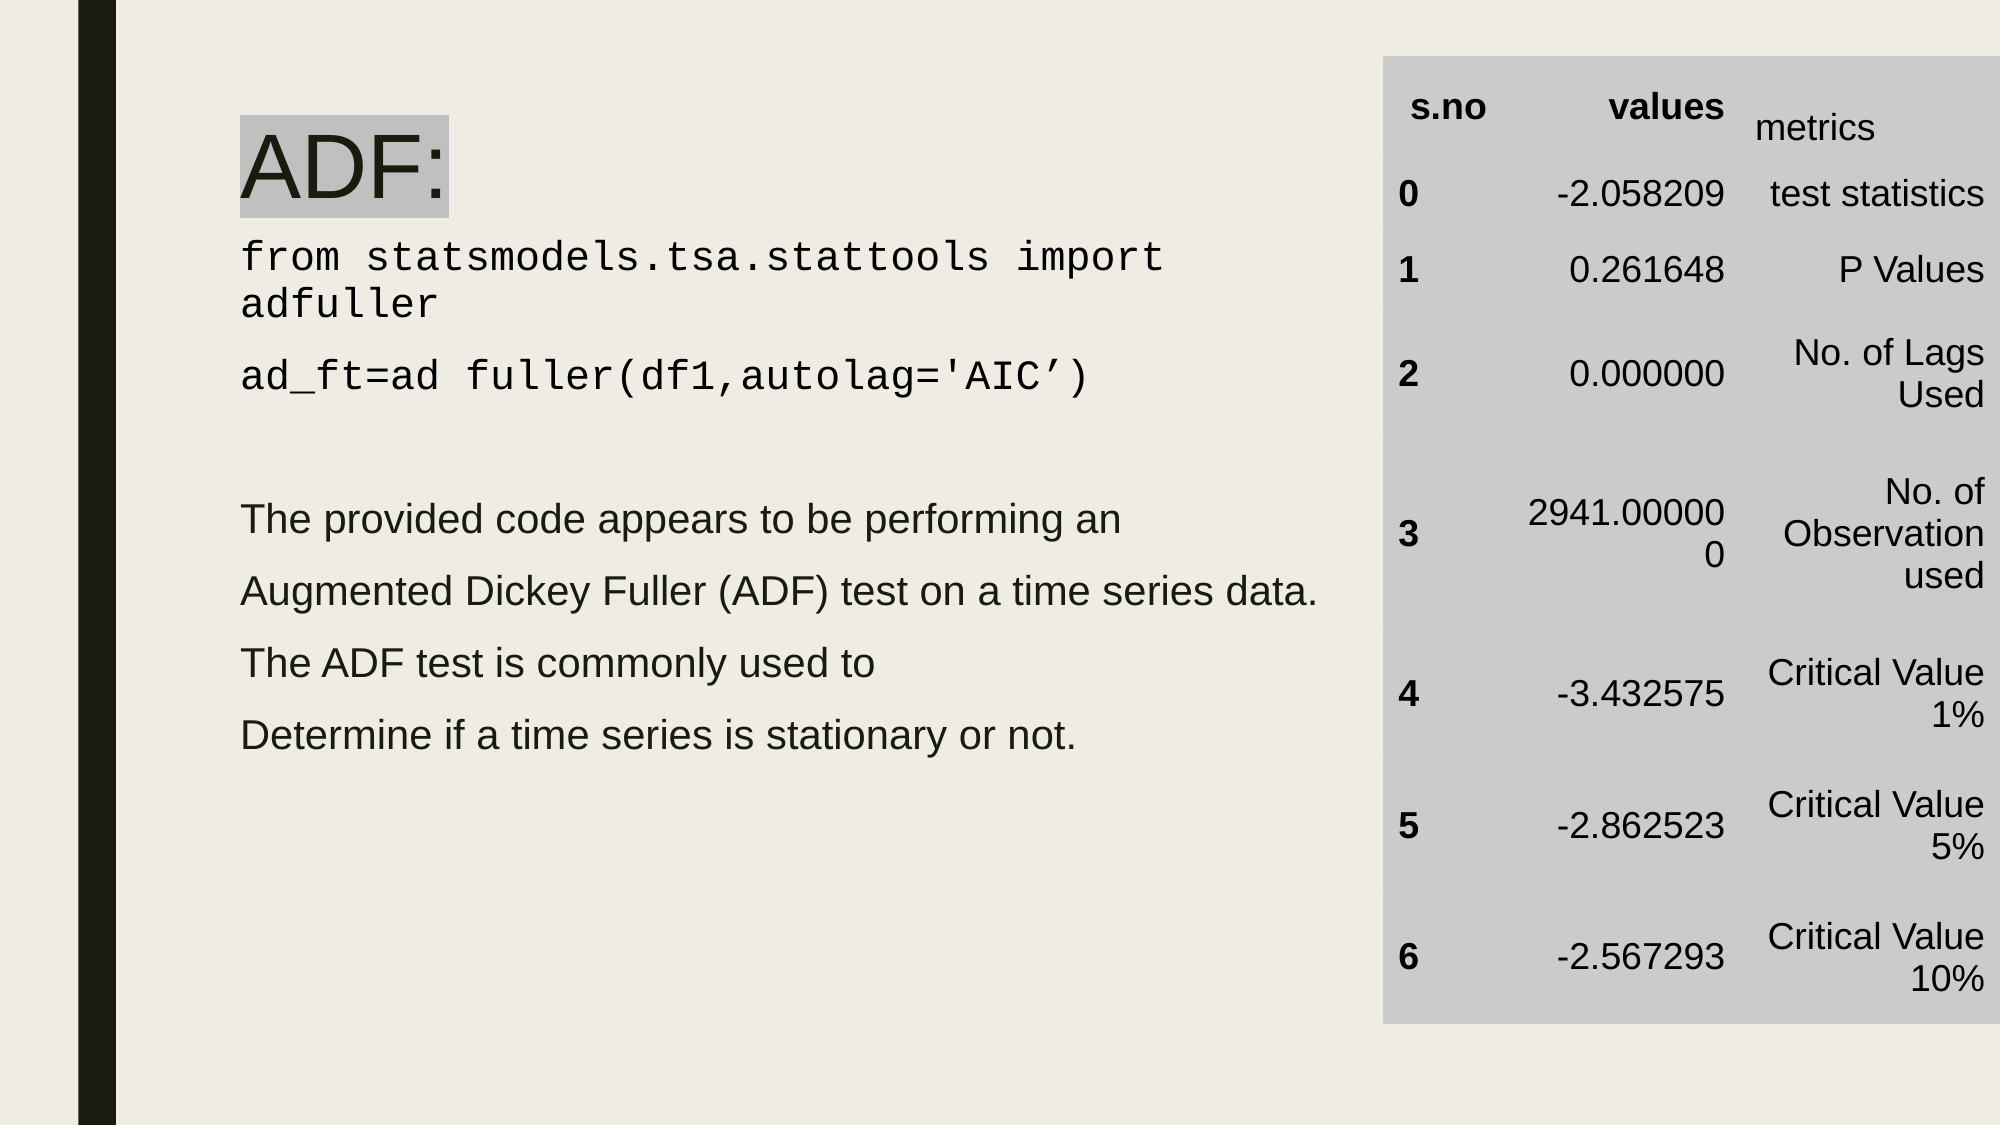

| s.no | values | metrics |
| --- | --- | --- |
| 0 | -2.058209 | test statistics |
| 1 | 0.261648 | P Values |
| 2 | 0.000000 | No. of Lags Used |
| 3 | 2941.000000 | No. of Observation used |
| 4 | -3.432575 | Critical Value 1% |
| 5 | -2.862523 | Critical Value 5% |
| 6 | -2.567293 | Critical Value 10% |
# ADF:
from statsmodels.tsa.stattools import adfuller
ad_ft=ad fuller(df1,autolag='AIC’)

The provided code appears to be performing an
Augmented Dickey Fuller (ADF) test on a time series data.
The ADF test is commonly used to
Determine if a time series is stationary or not.